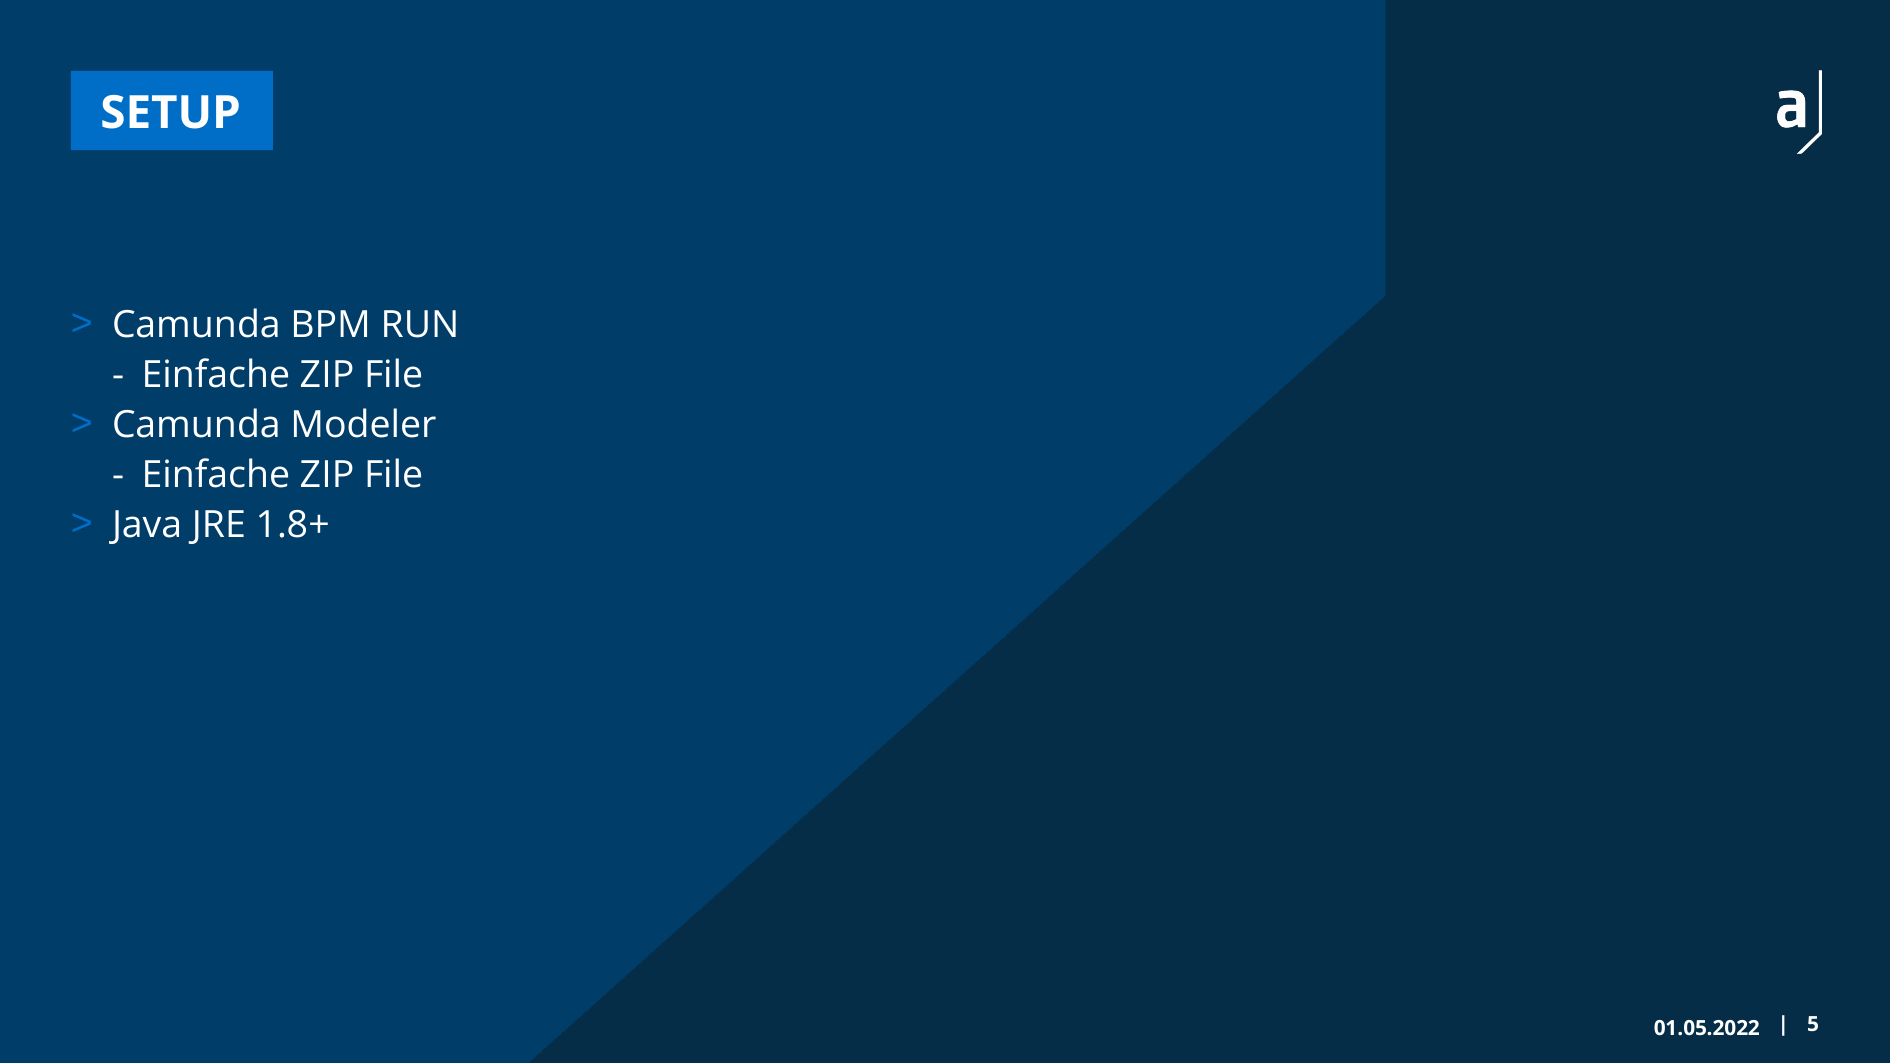

# Setup
Camunda BPM RUN
Einfache ZIP File
Camunda Modeler
Einfache ZIP File
Java JRE 1.8+
01.05.2022
|	5